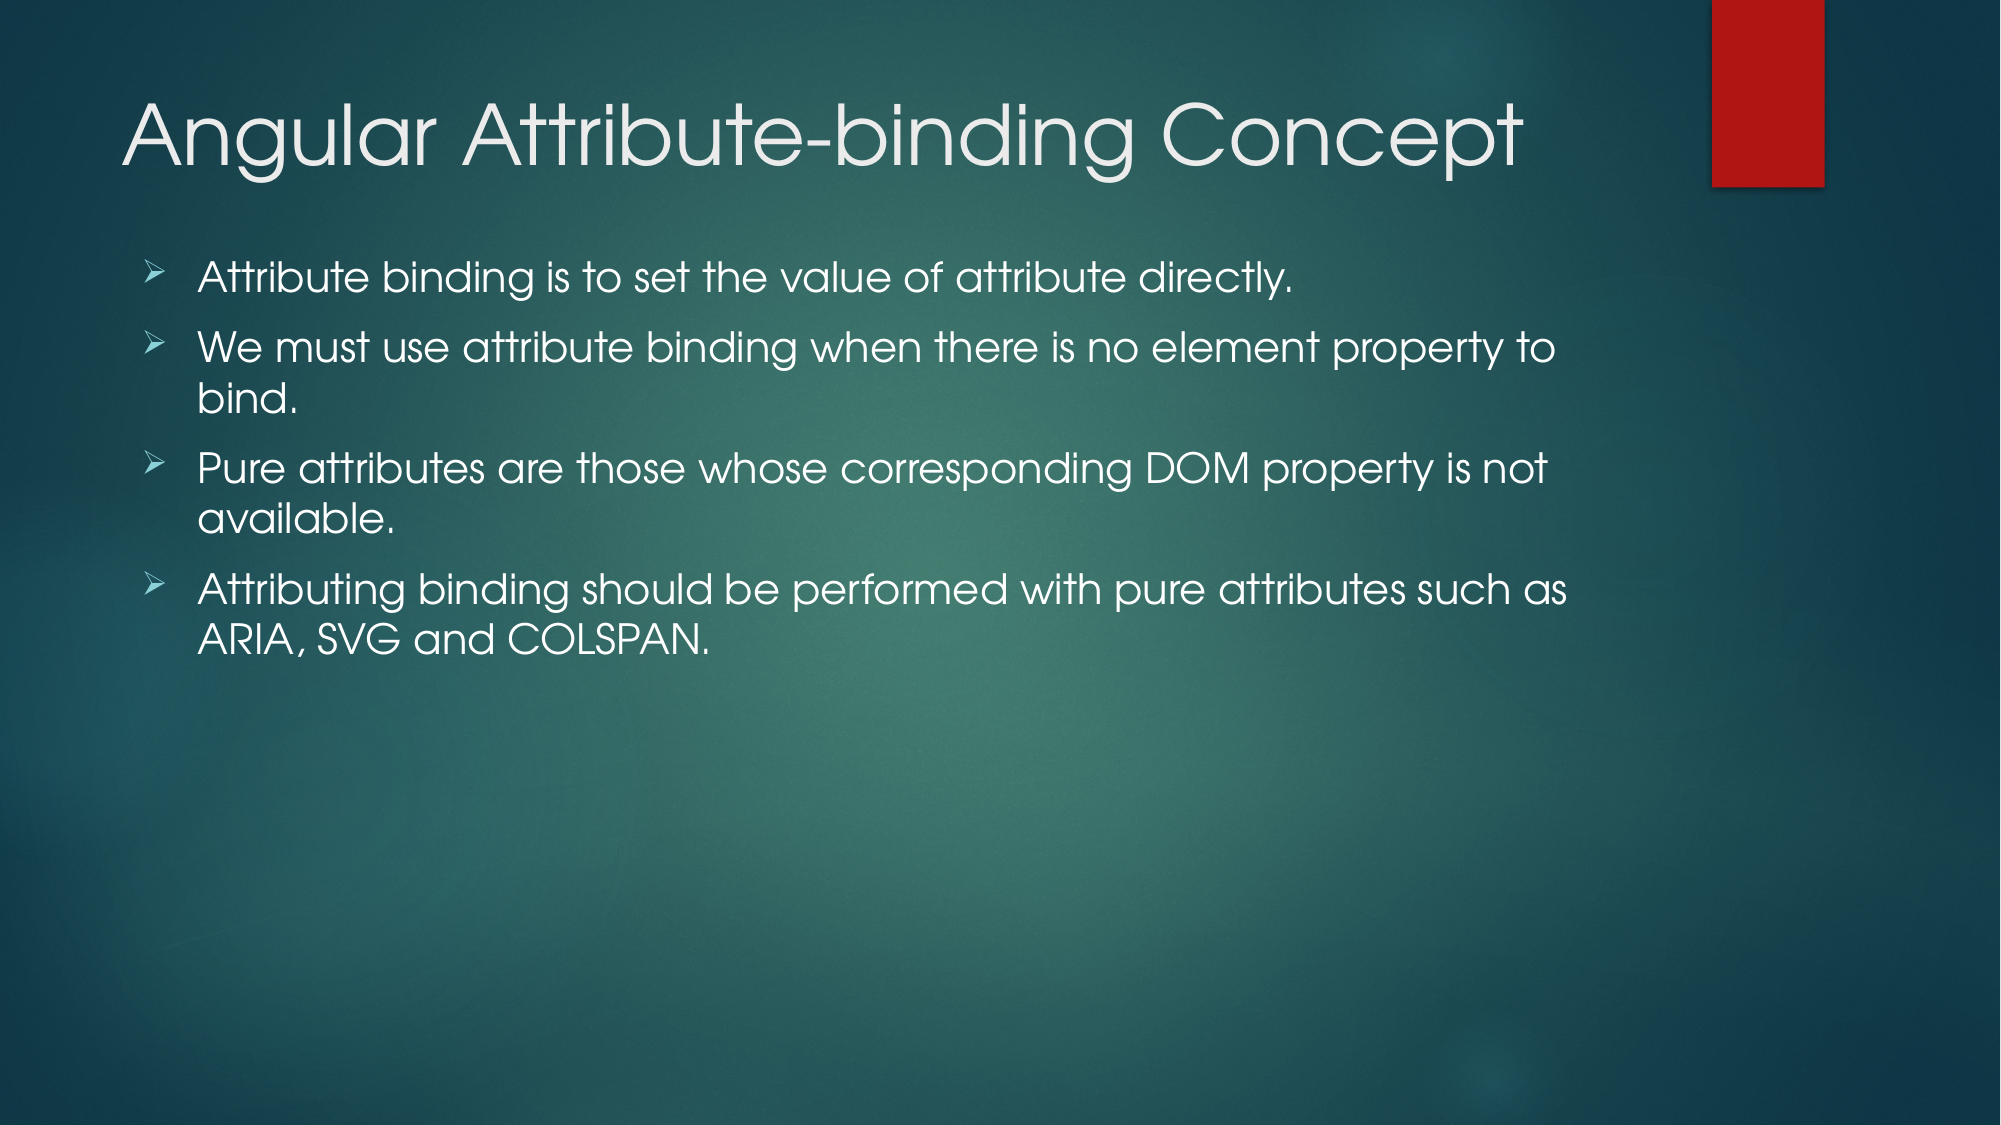

# Angular Attribute-binding Concept
Attribute binding is to set the value of attribute directly.
We must use attribute binding when there is no element property to bind.
Pure attributes are those whose corresponding DOM property is not available.
Attributing binding should be performed with pure attributes such as ARIA, SVG and COLSPAN.